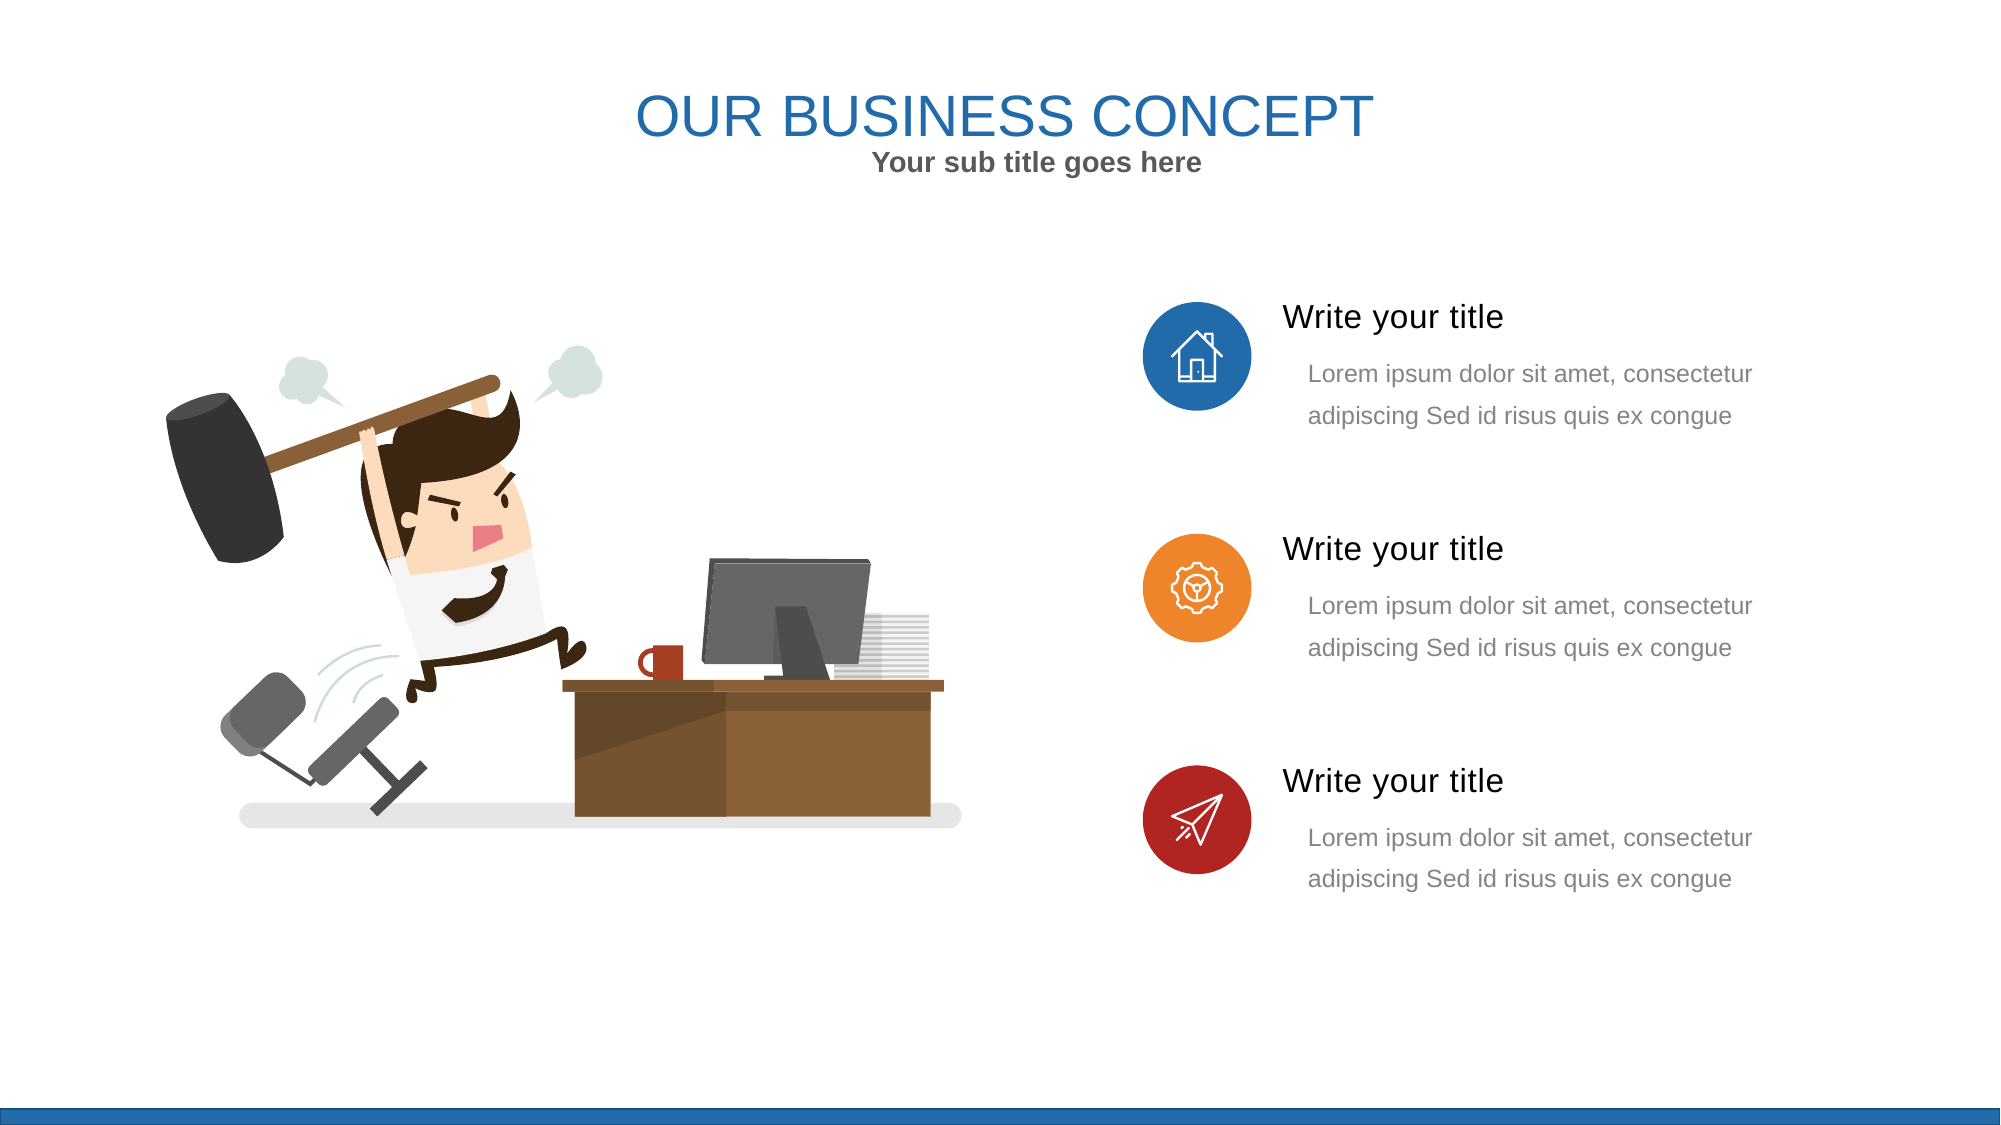

OUR BUSINESS CONCEPT
Your sub title goes here
Write your title

Lorem ipsum dolor sit amet, consectetur adipiscing Sed id risus quis ex congue

Write your title

Lorem ipsum dolor sit amet, consectetur adipiscing Sed id risus quis ex congue
Write your title

Lorem ipsum dolor sit amet, consectetur adipiscing Sed id risus quis ex congue